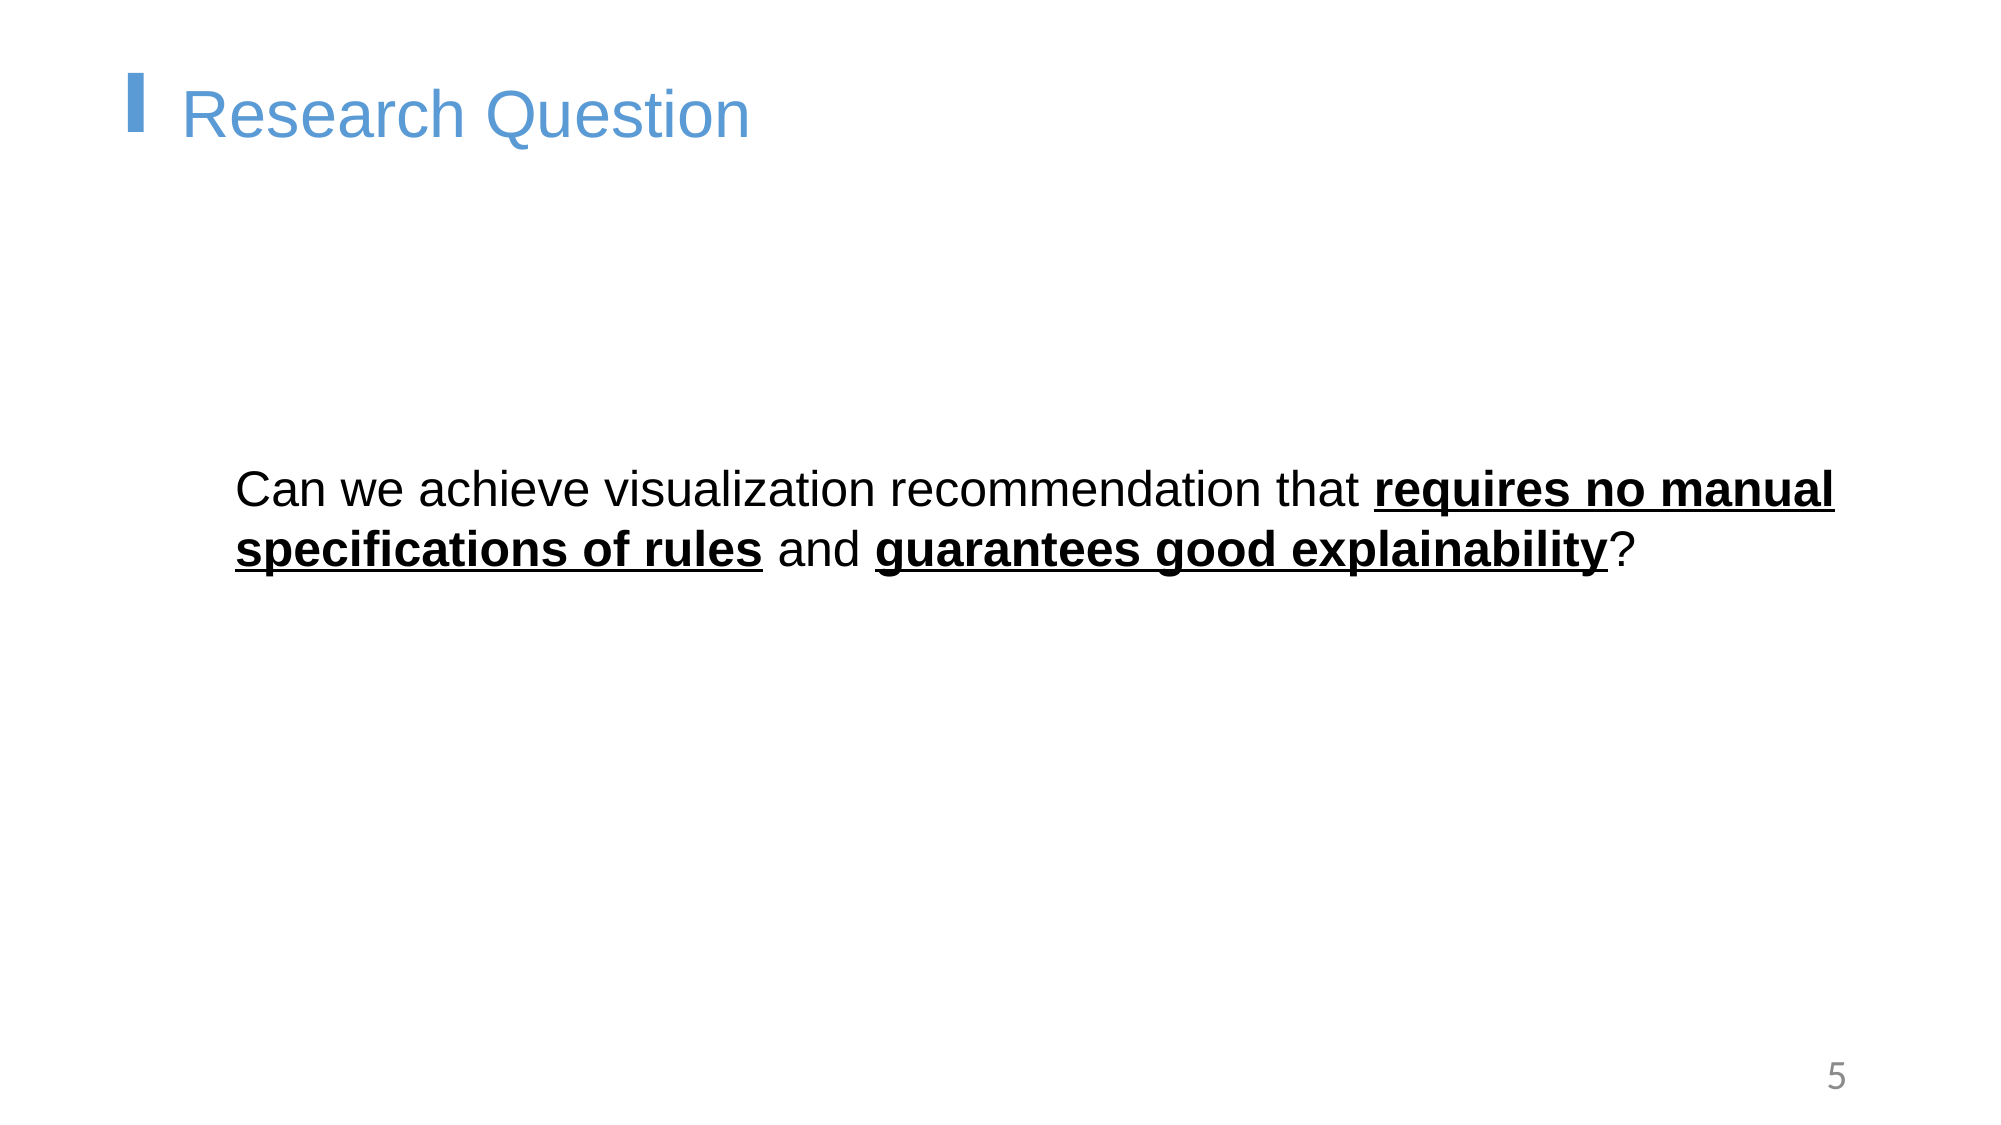

Research Question
Can we achieve visualization recommendation that requires no manual specifications of rules and guarantees good explainability?
5